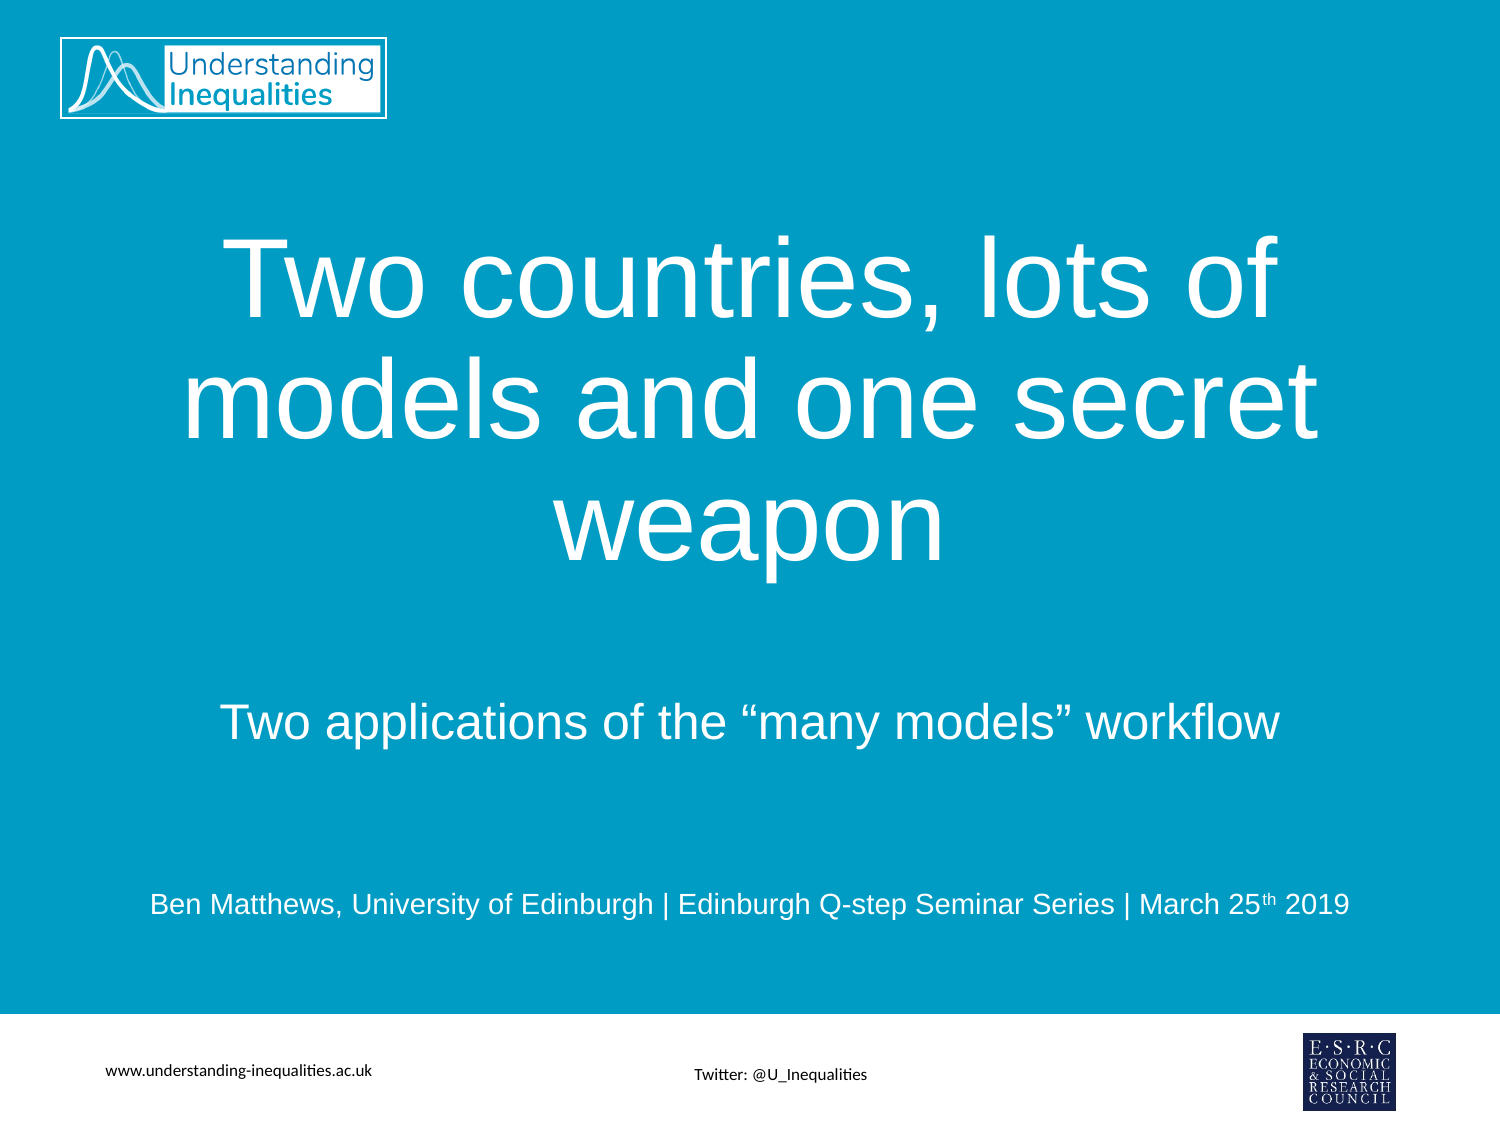

# Two countries, lots of models and one secret weapon
Two applications of the “many models” workflow

Ben Matthews, University of Edinburgh | Edinburgh Q-step Seminar Series | March 25th 2019